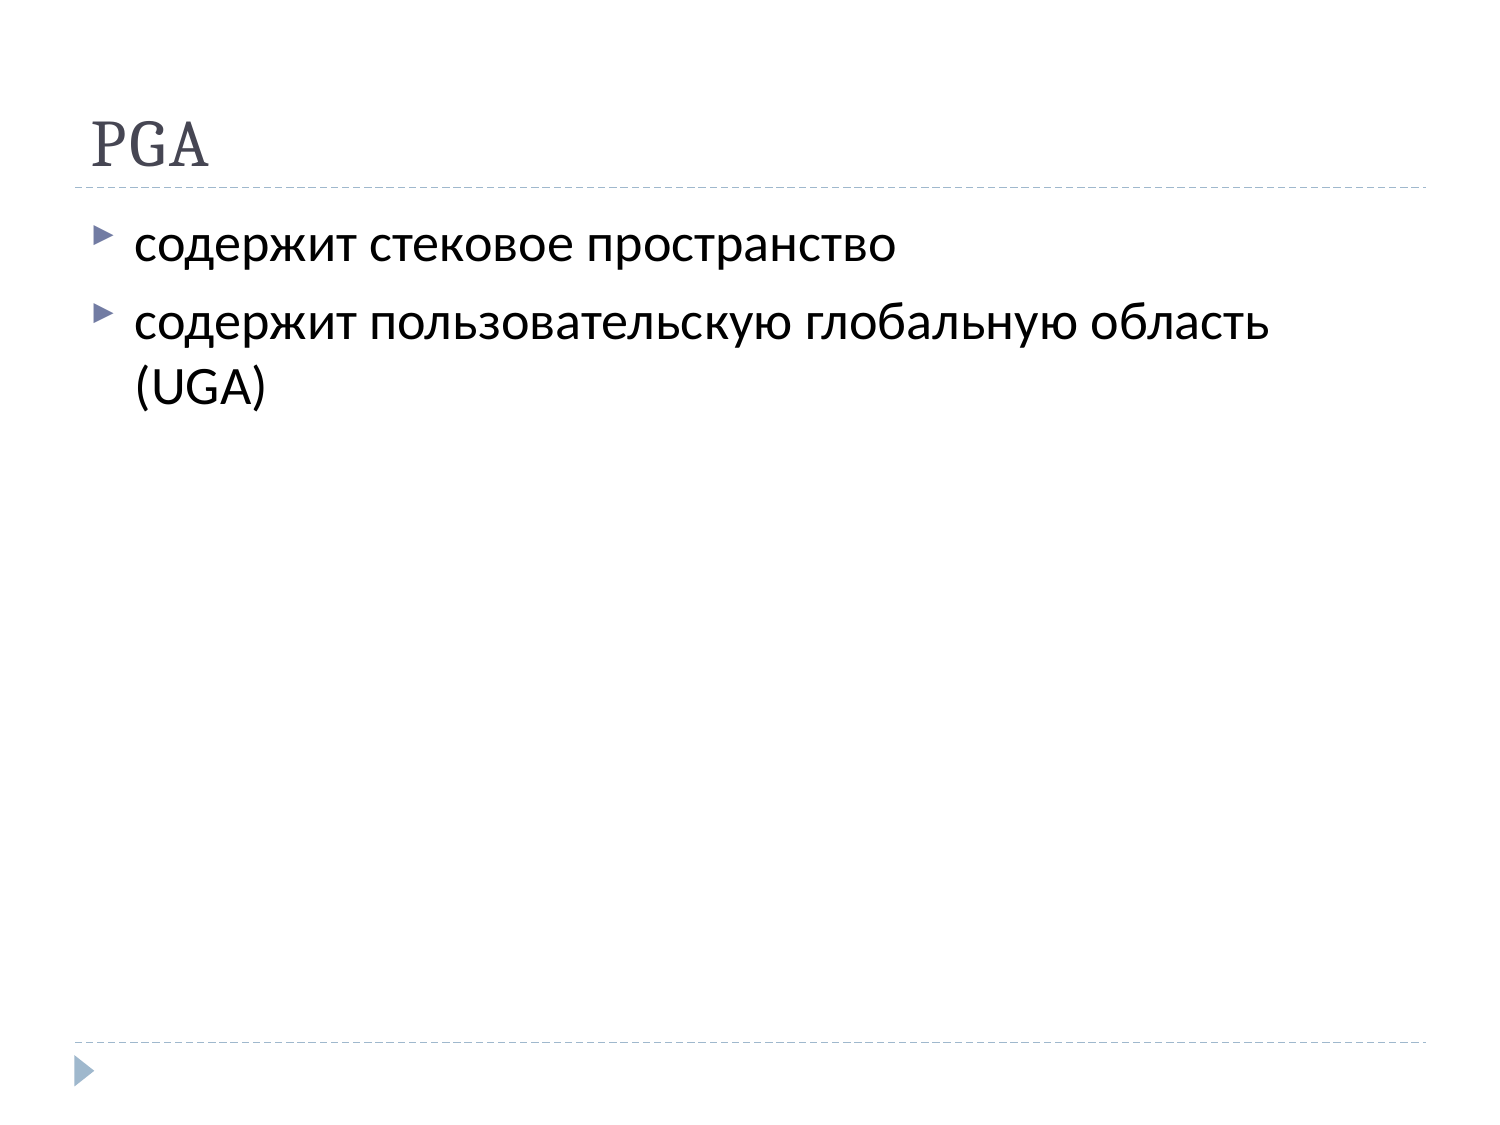

# PGA
содержит стековое пространство
содержит пользовательскую глобальную область (UGA)